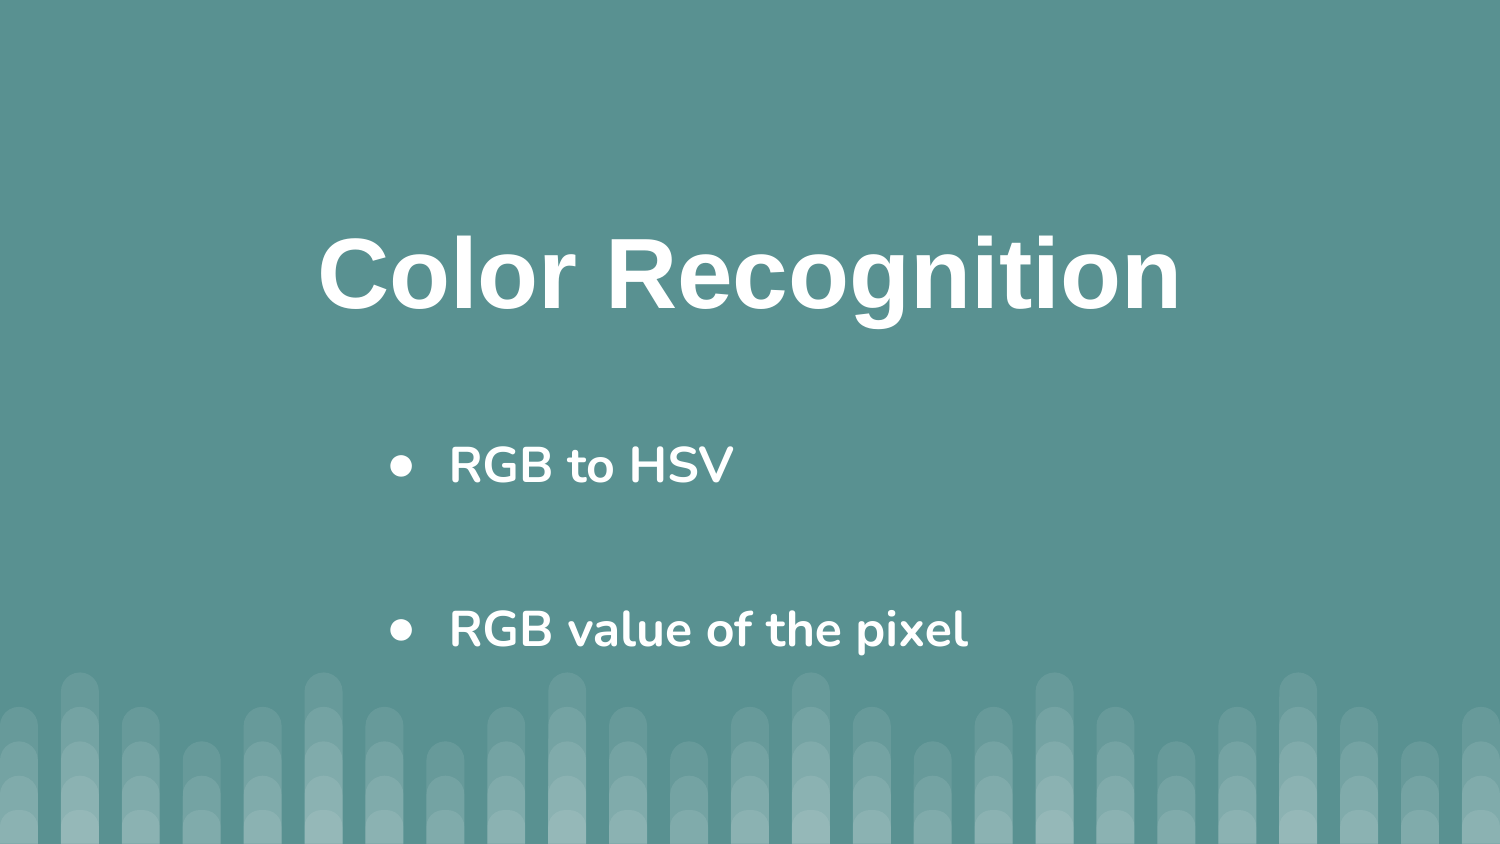

# Color Recognition
RGB to HSV

RGB value of the pixel